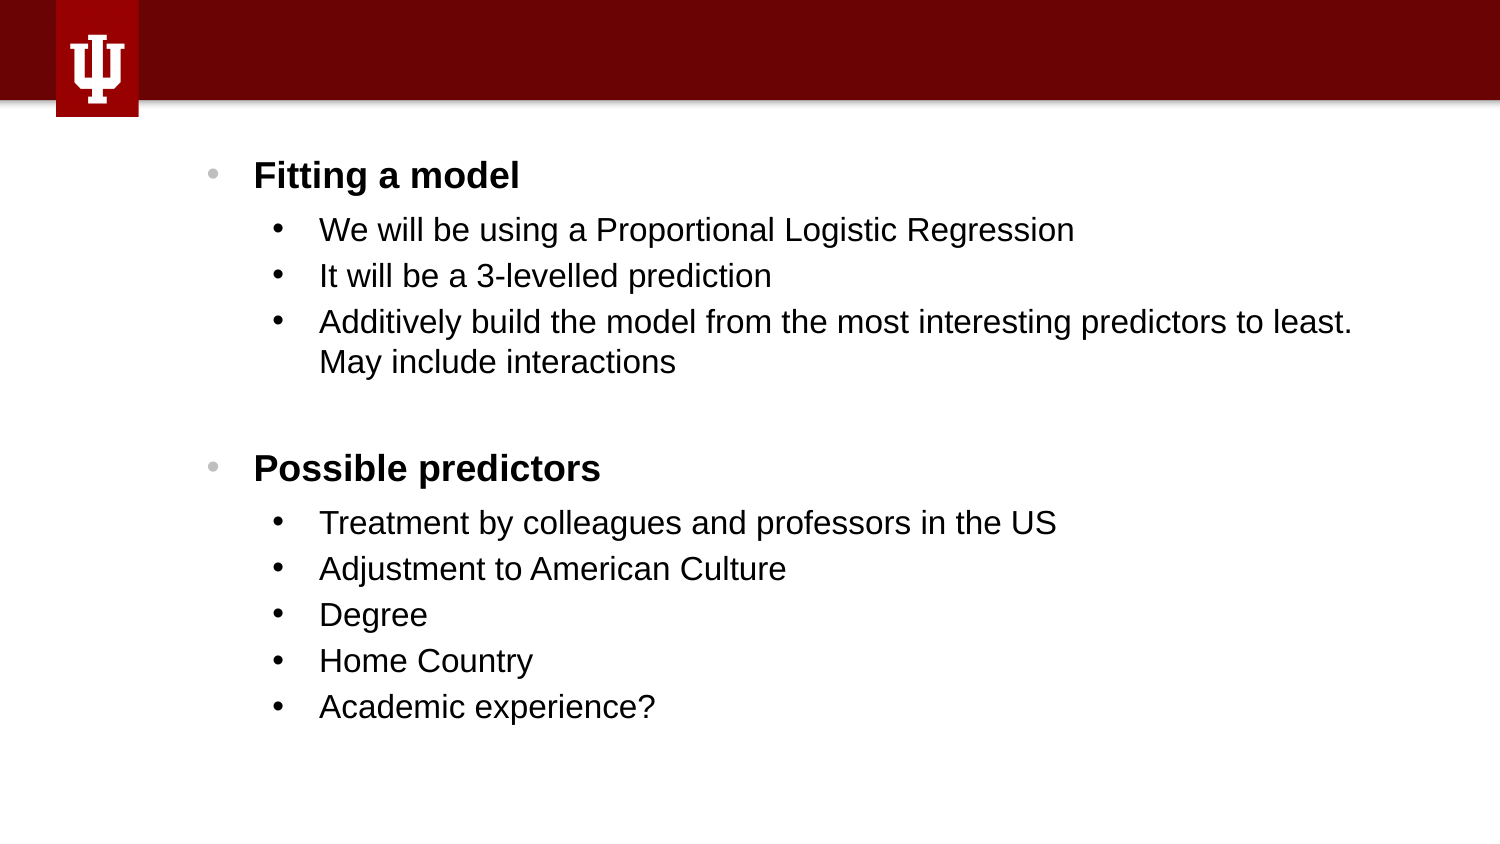

Fitting a model
We will be using a Proportional Logistic Regression
It will be a 3-levelled prediction
Additively build the model from the most interesting predictors to least. May include interactions

Possible predictors
Treatment by colleagues and professors in the US
Adjustment to American Culture
Degree
Home Country
Academic experience?